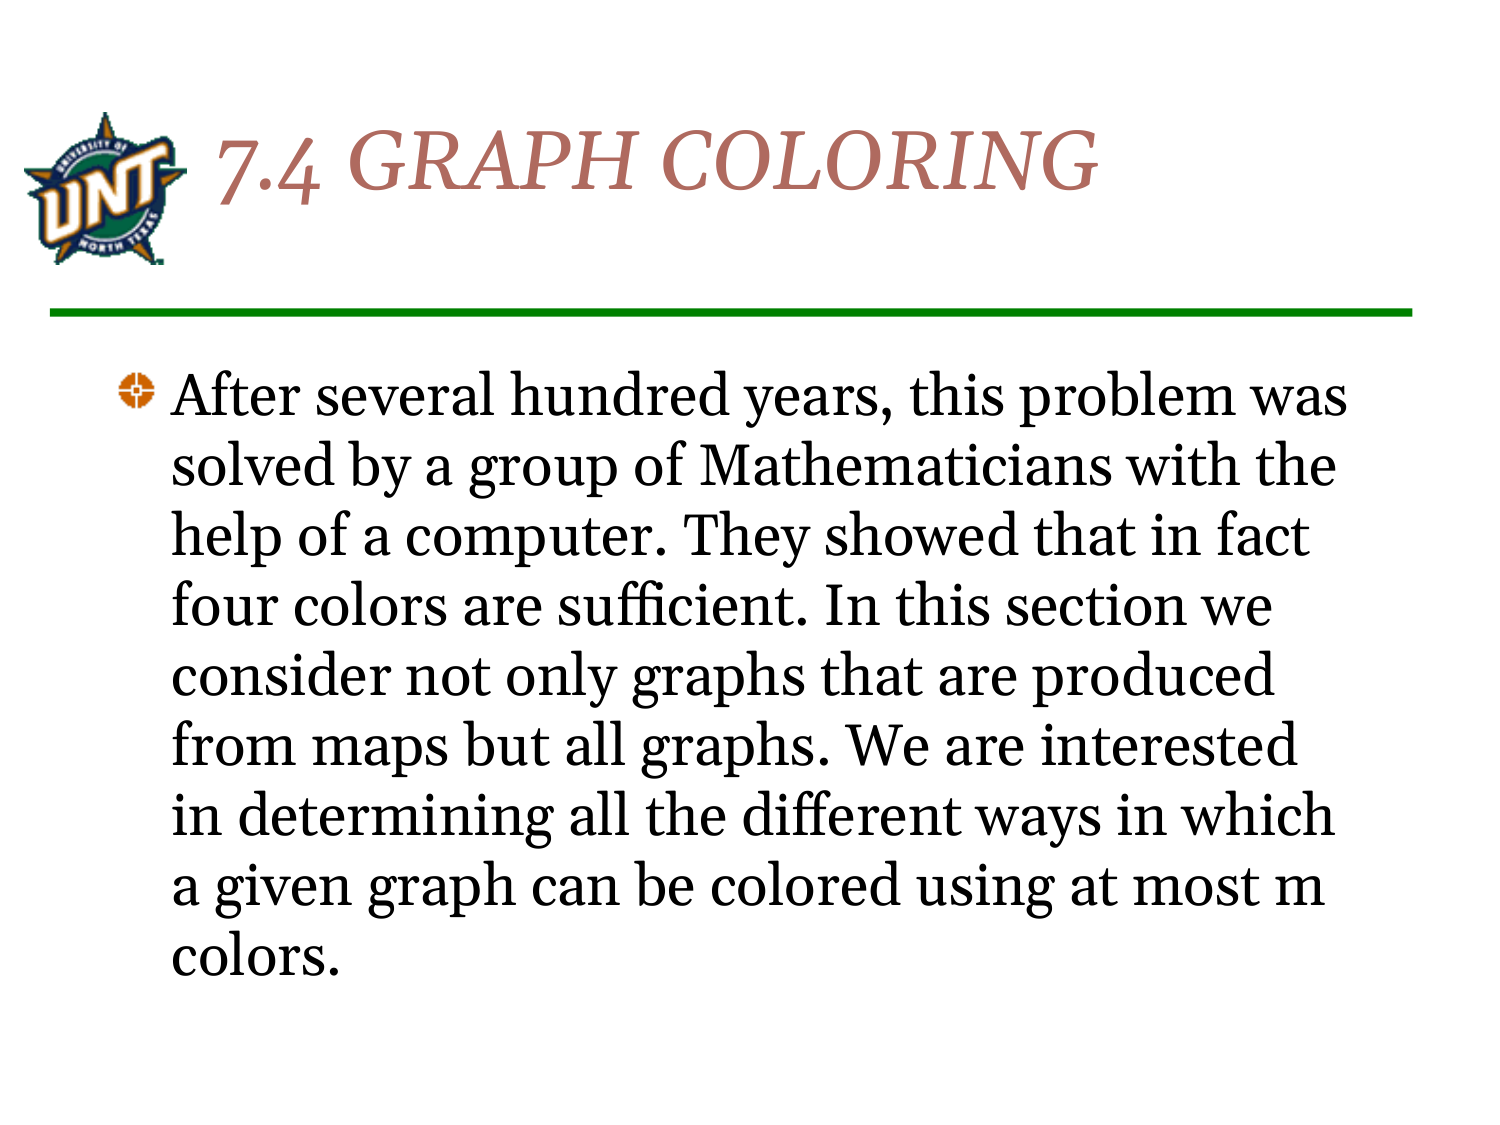

# 7.4 GRAPH COLORING
After several hundred years, this problem was solved by a group of Mathematicians with the help of a computer. They showed that in fact four colors are sufficient. In this section we consider not only graphs that are produced from maps but all graphs. We are interested in determining all the different ways in which a given graph can be colored using at most m colors.